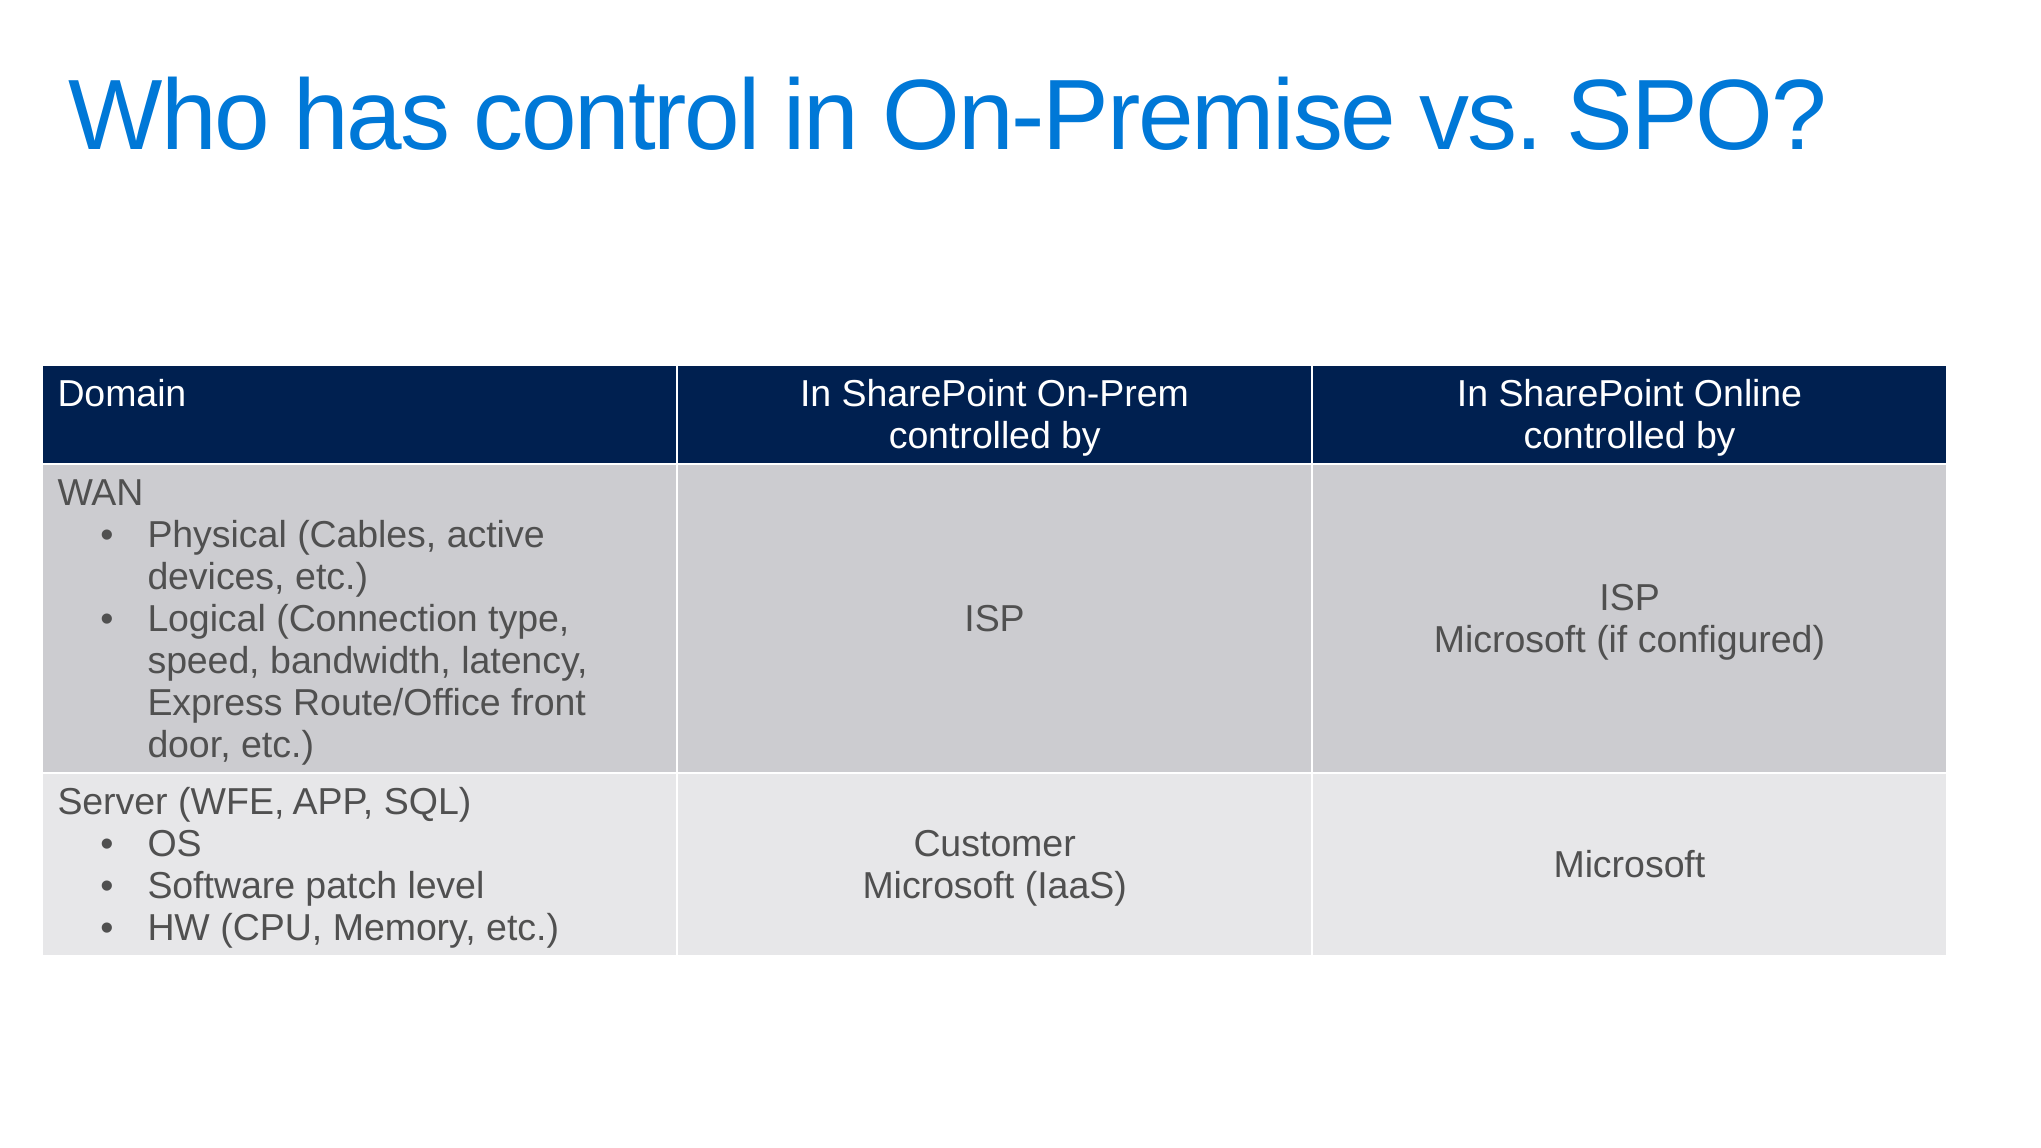

# Who has control in On-Premise vs. SPO?

| Domain | In SharePoint On-Prem controlled by | In SharePoint Online controlled by |
| --- | --- | --- |
| WAN Physical (Cables, active devices, etc.) Logical (Connection type, speed, bandwidth, latency, Express Route/Office front door, etc.) | ISP | ISP Microsoft (if configured) |
| Server (WFE, APP, SQL) OS Software patch level HW (CPU, Memory, etc.) | Customer Microsoft (IaaS) | Microsoft |